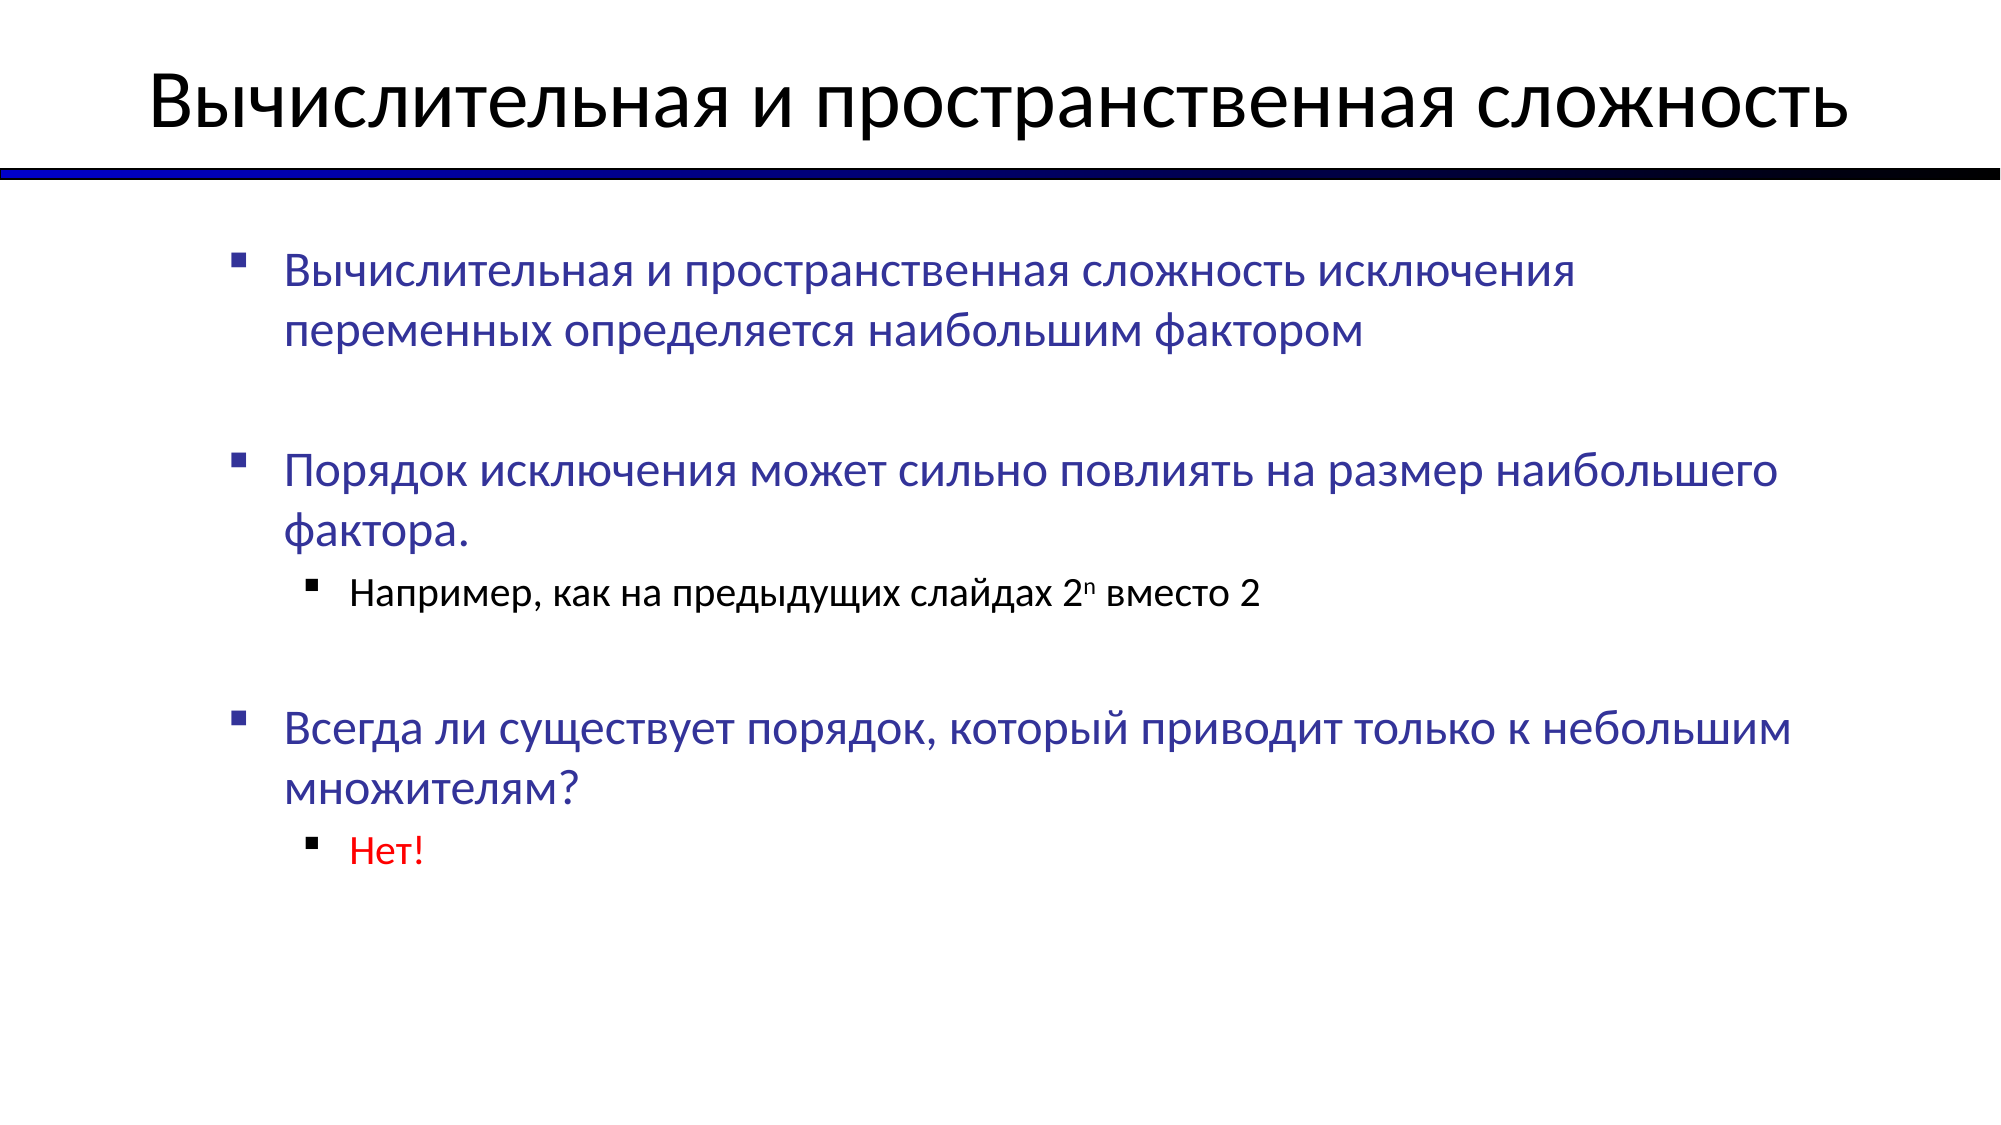

# Вычислительная и пространственная сложность
Вычислительная и пространственная сложность исключения переменных определяется наибольшим фактором

Порядок исключения может сильно повлиять на размер наибольшего фактора.
Например, как на предыдущих слайдах 2n вместо 2

Всегда ли существует порядок, который приводит только к небольшим множителям?
Нет!